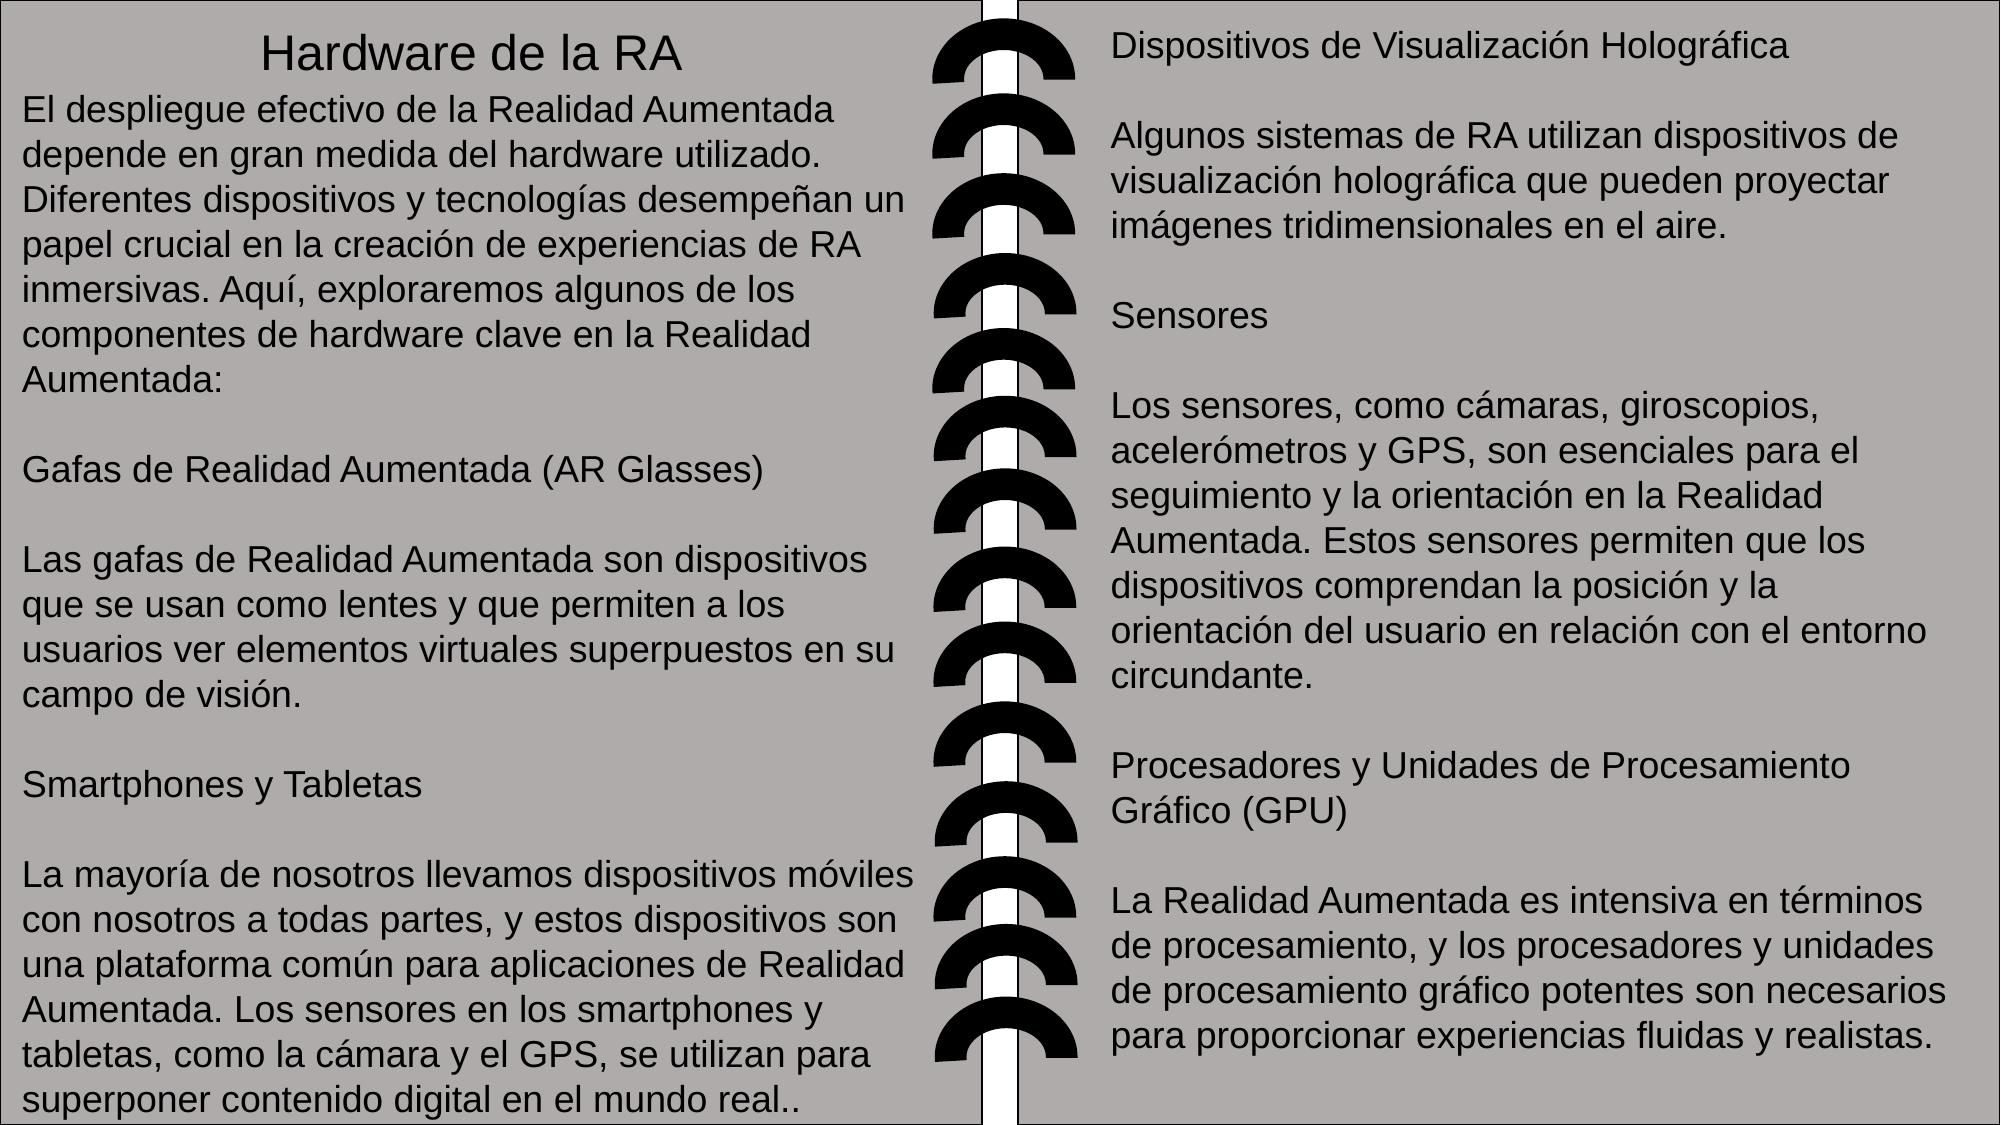

Hardware de la RA
Dispositivos de Visualización Holográfica

Algunos sistemas de RA utilizan dispositivos de visualización holográfica que pueden proyectar imágenes tridimensionales en el aire.

Sensores

Los sensores, como cámaras, giroscopios, acelerómetros y GPS, son esenciales para el seguimiento y la orientación en la Realidad Aumentada. Estos sensores permiten que los dispositivos comprendan la posición y la orientación del usuario en relación con el entorno circundante.

Procesadores y Unidades de Procesamiento Gráfico (GPU)

La Realidad Aumentada es intensiva en términos de procesamiento, y los procesadores y unidades de procesamiento gráfico potentes son necesarios para proporcionar experiencias fluidas y realistas.

El despliegue efectivo de la Realidad Aumentada depende en gran medida del hardware utilizado. Diferentes dispositivos y tecnologías desempeñan un papel crucial en la creación de experiencias de RA inmersivas. Aquí, exploraremos algunos de los componentes de hardware clave en la Realidad Aumentada:

Gafas de Realidad Aumentada (AR Glasses)

Las gafas de Realidad Aumentada son dispositivos que se usan como lentes y que permiten a los usuarios ver elementos virtuales superpuestos en su campo de visión.

Smartphones y Tabletas

La mayoría de nosotros llevamos dispositivos móviles con nosotros a todas partes, y estos dispositivos son una plataforma común para aplicaciones de Realidad Aumentada. Los sensores en los smartphones y tabletas, como la cámara y el GPS, se utilizan para superponer contenido digital en el mundo real..